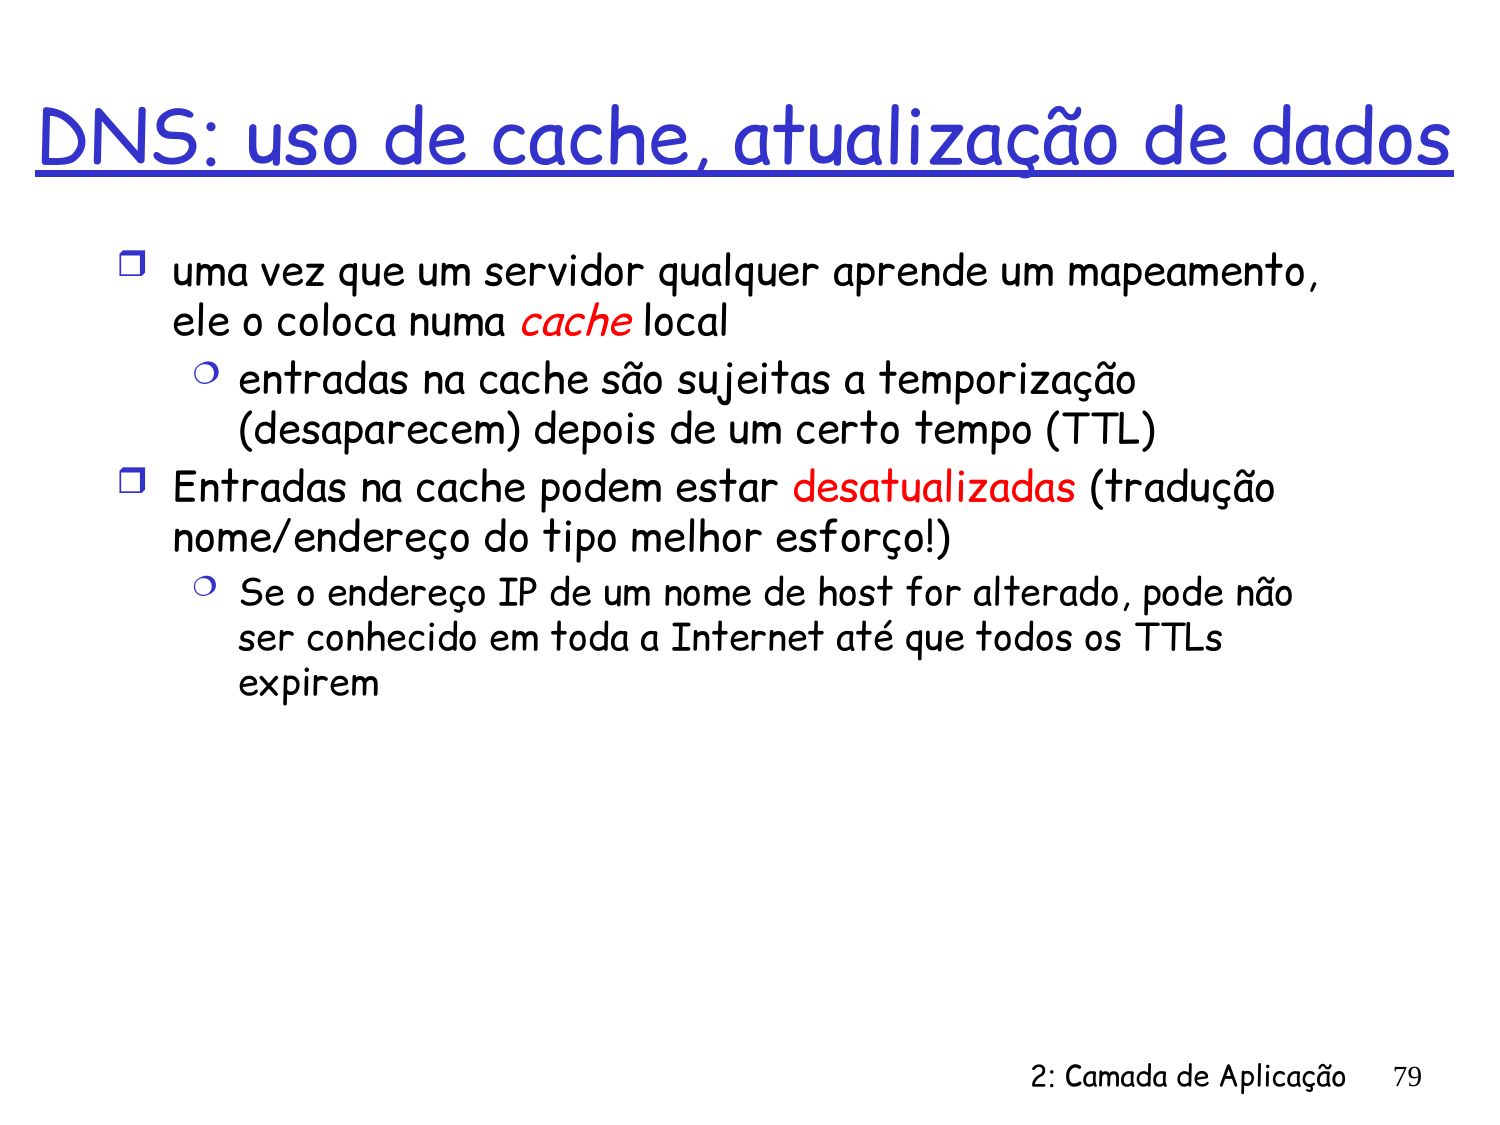

# DNS: uso de cache, atualização de dados
uma vez que um servidor qualquer aprende um mapeamento, ele o coloca numa cache local
entradas na cache são sujeitas a temporização (desaparecem) depois de um certo tempo (TTL)
Entradas na cache podem estar desatualizadas (tradução nome/endereço do tipo melhor esforço!)
Se o endereço IP de um nome de host for alterado, pode não ser conhecido em toda a Internet até que todos os TTLs expirem
2: Camada de Aplicação
79